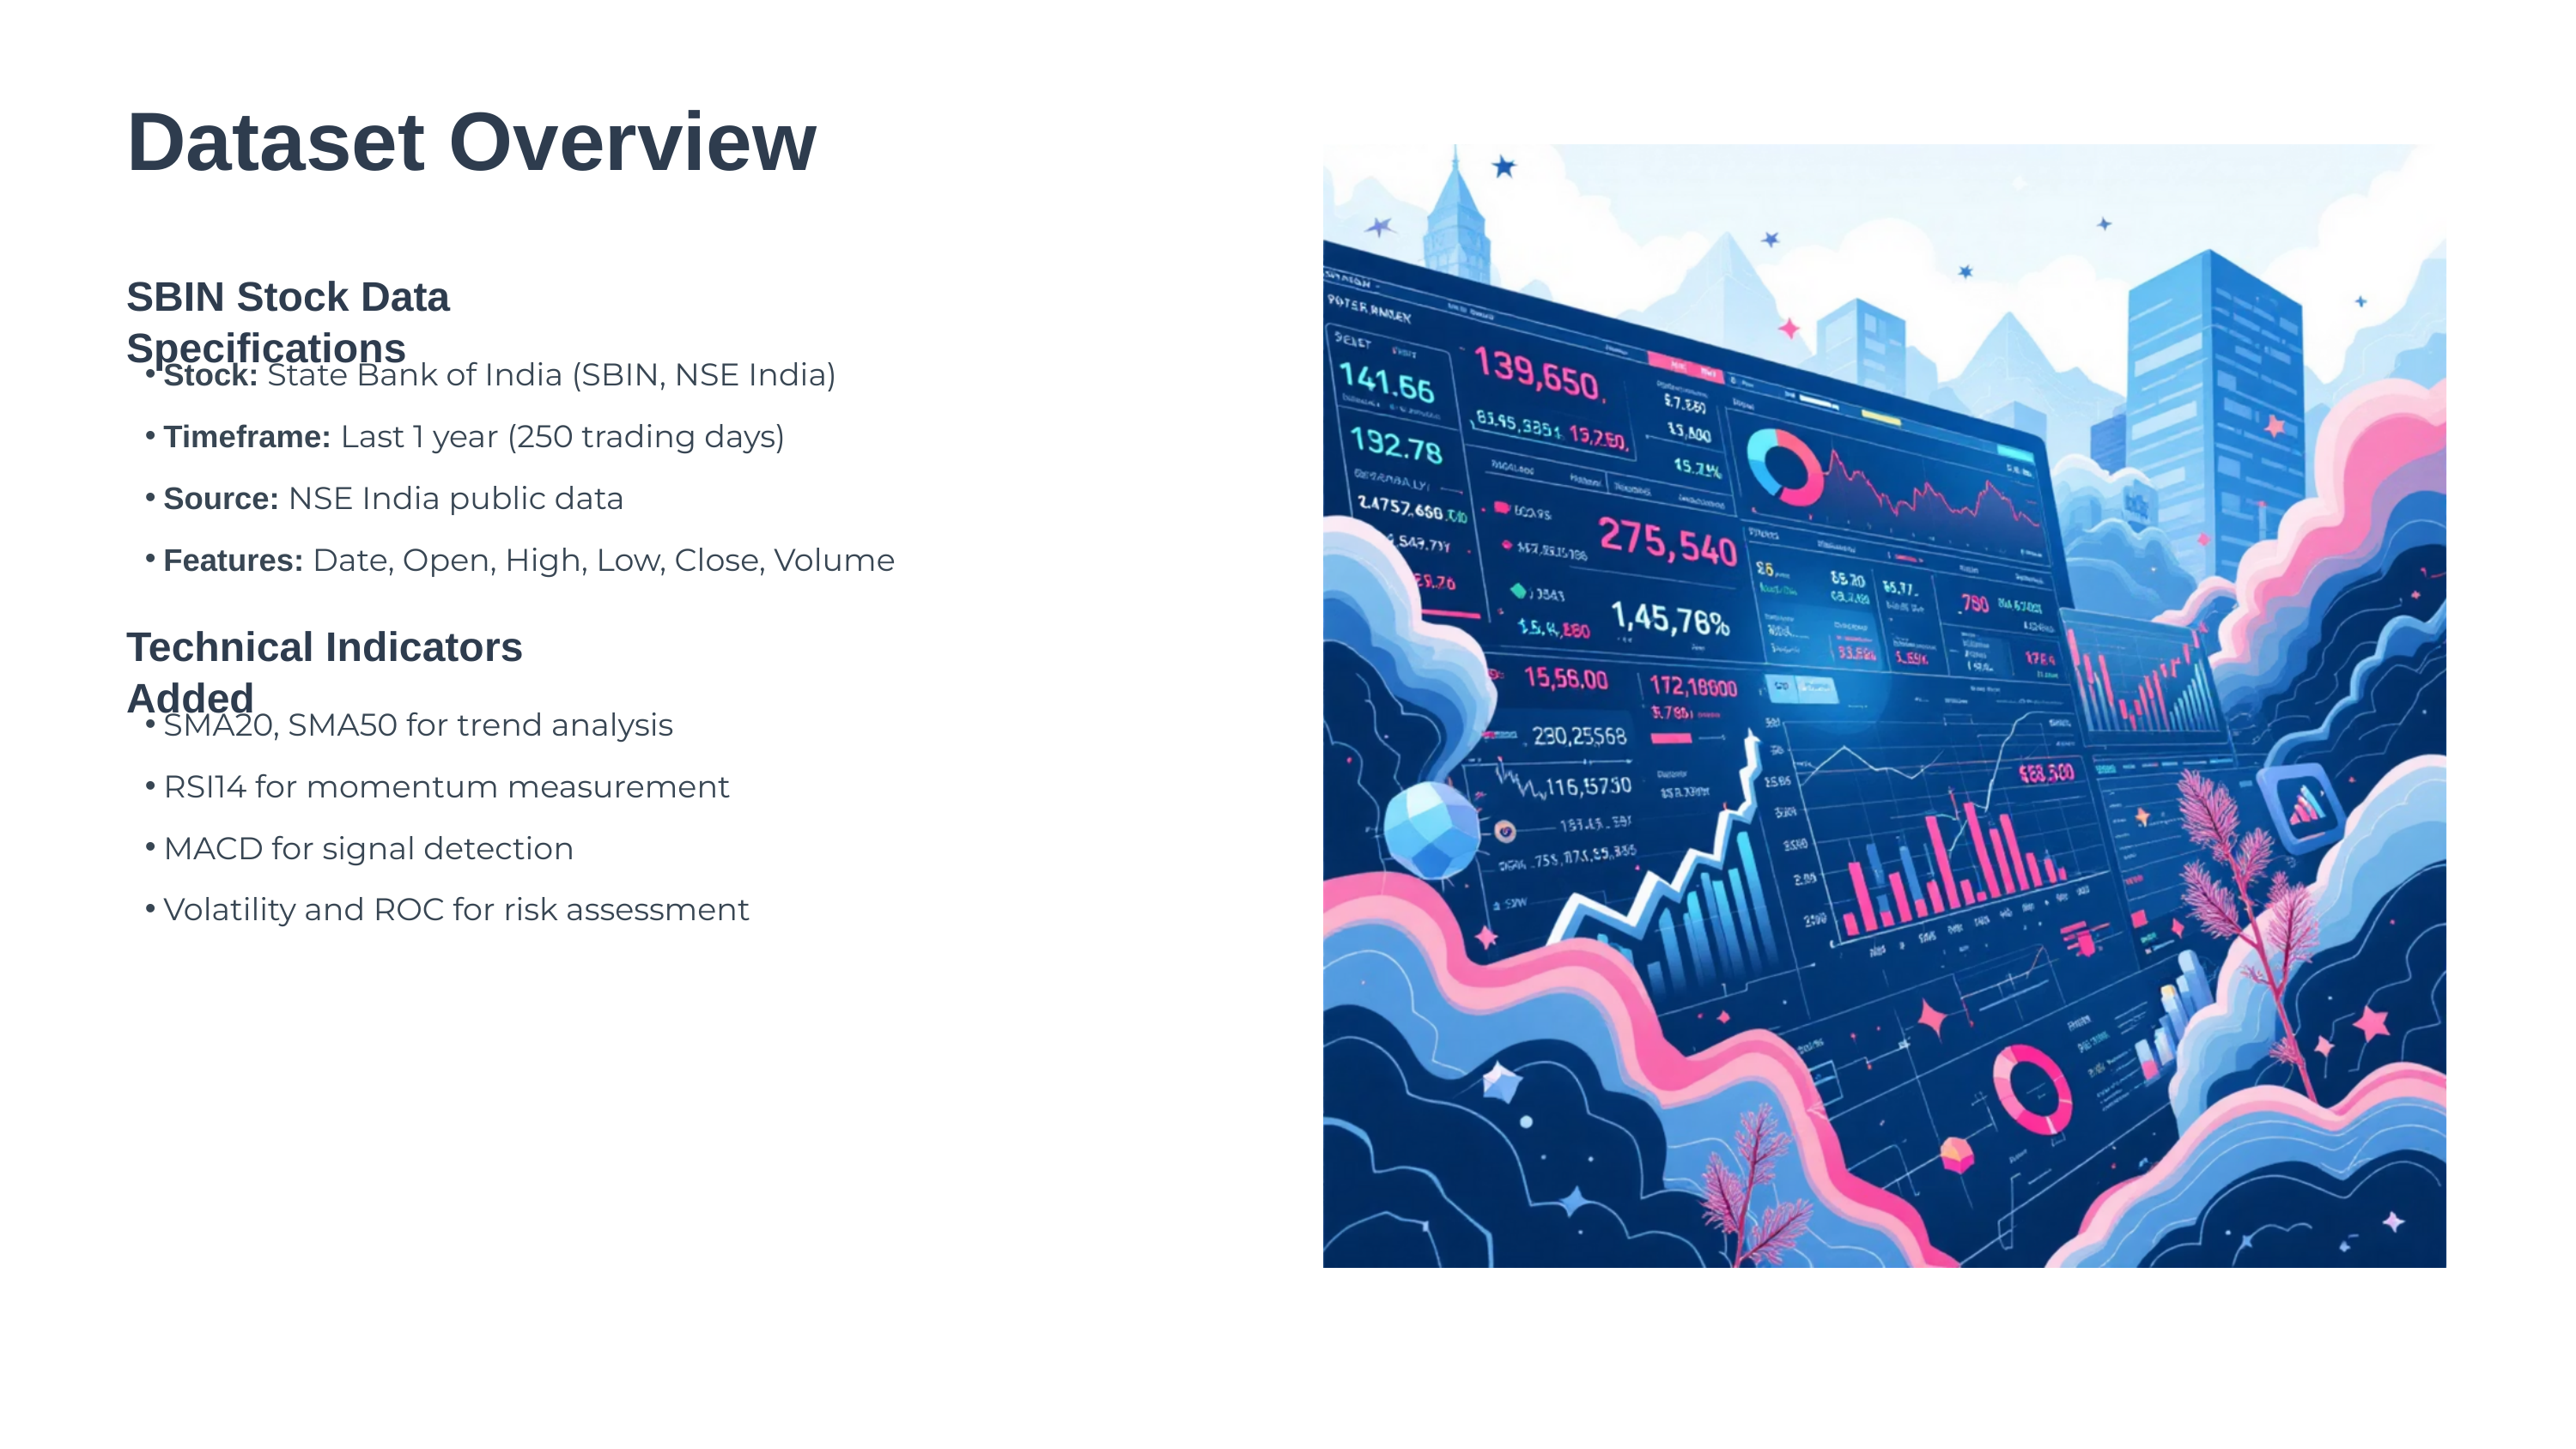

Dataset Overview

SBIN Stock Data Specifications
Stock: State Bank of India (SBIN, NSE India)
Timeframe: Last 1 year (250 trading days)
Source: NSE India public data
Features: Date, Open, High, Low, Close, Volume
Technical Indicators Added
SMA20, SMA50 for trend analysis
RSI14 for momentum measurement
MACD for signal detection
Volatility and ROC for risk assessment